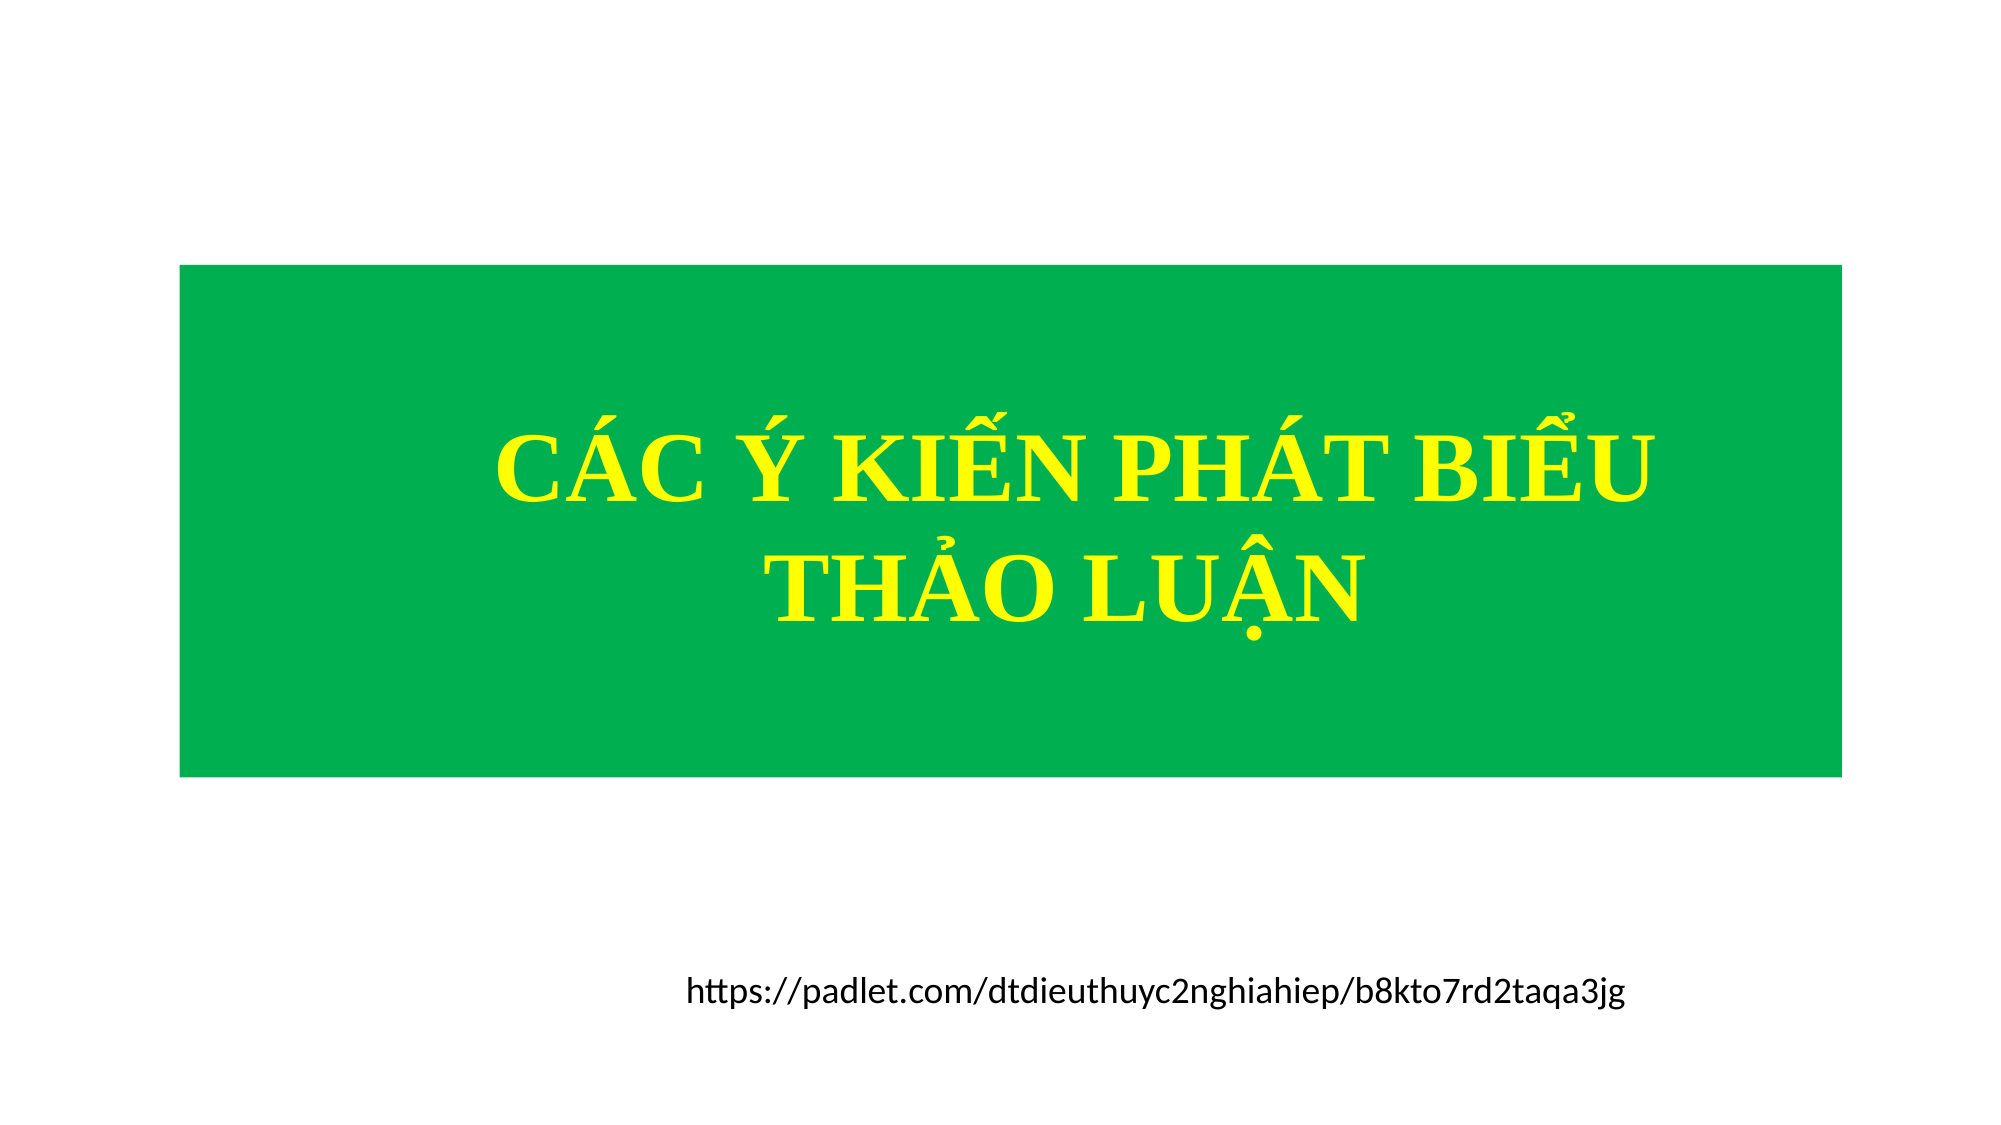

CÁC Ý KIẾN PHÁT BIỂU
THẢO LUẬN
https://padlet.com/dtdieuthuyc2nghiahiep/b8kto7rd2taqa3jg